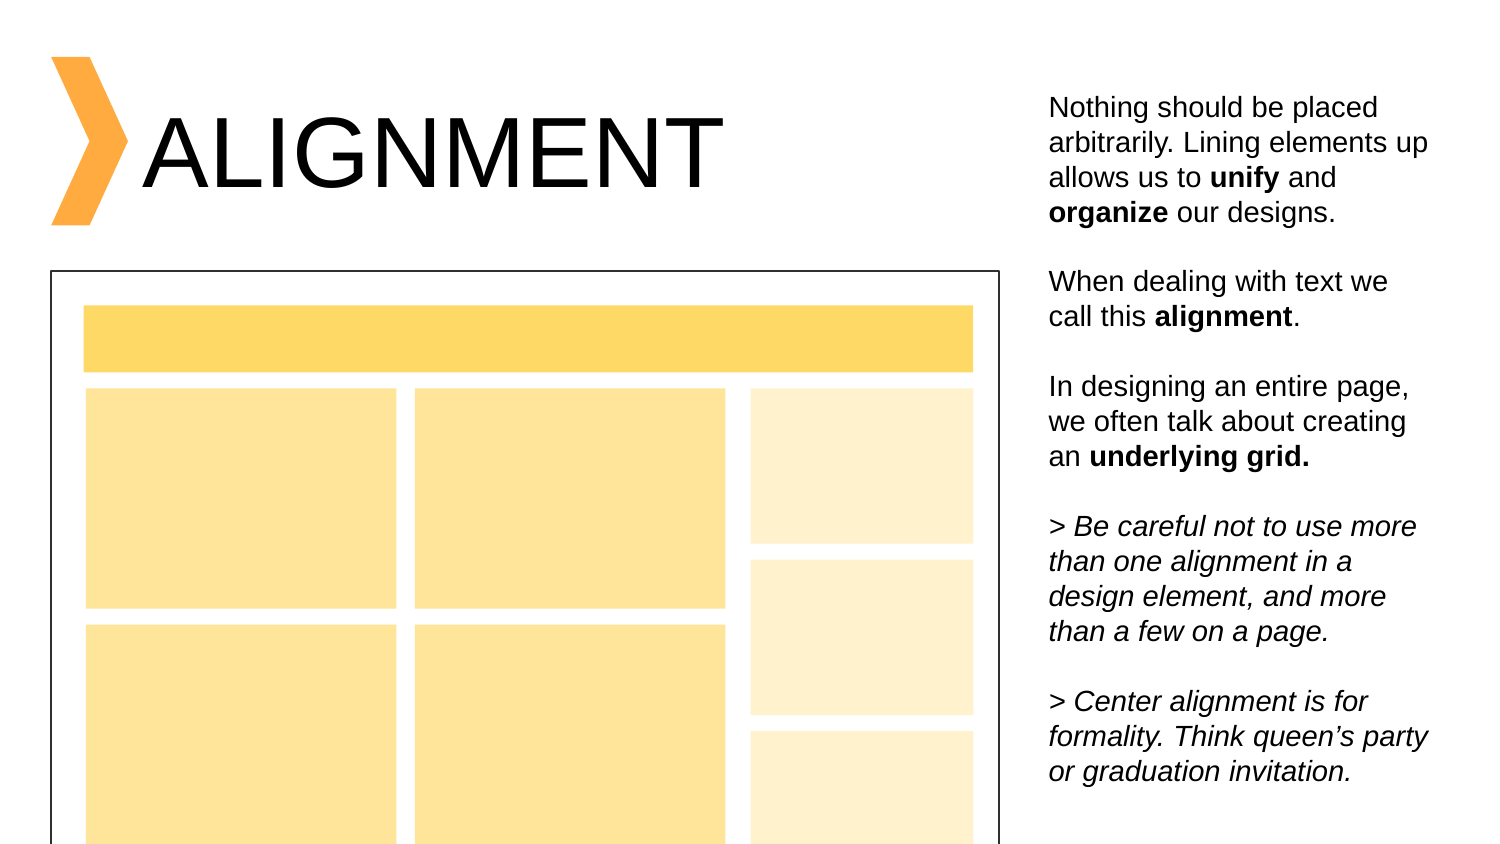

# ALIGNMENT
Nothing should be placed arbitrarily. Lining elements up allows us to unify and organize our designs.

When dealing with text we call this alignment.

In designing an entire page, we often talk about creating an underlying grid.

> Be careful not to use more than one alignment in a design element, and more than a few on a page.

> Center alignment is for formality. Think queen’s party or graduation invitation.